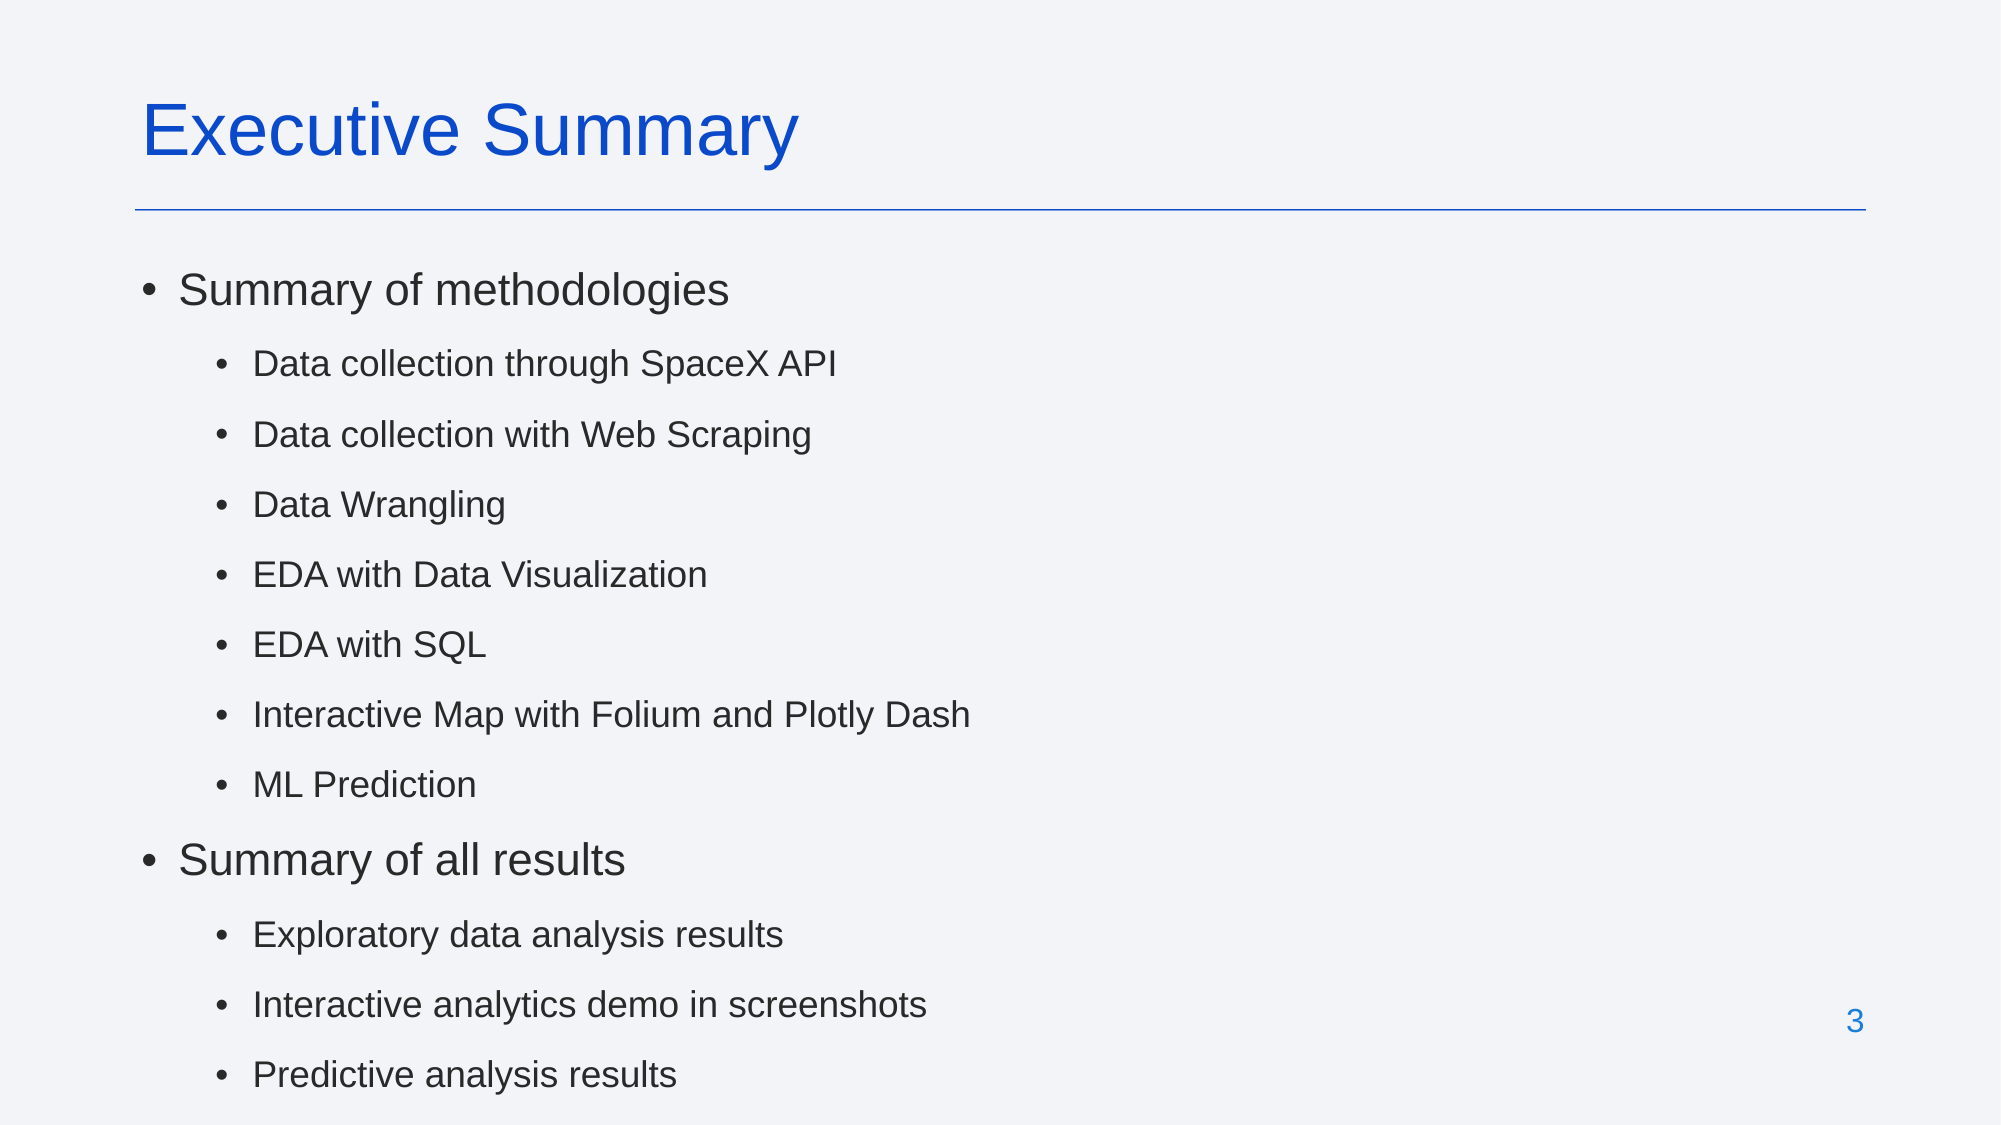

Executive Summary
Summary of methodologies
Data collection through SpaceX API
Data collection with Web Scraping
Data Wrangling
EDA with Data Visualization
EDA with SQL
Interactive Map with Folium and Plotly Dash
ML Prediction
Summary of all results
Exploratory data analysis results
Interactive analytics demo in screenshots
Predictive analysis results

3